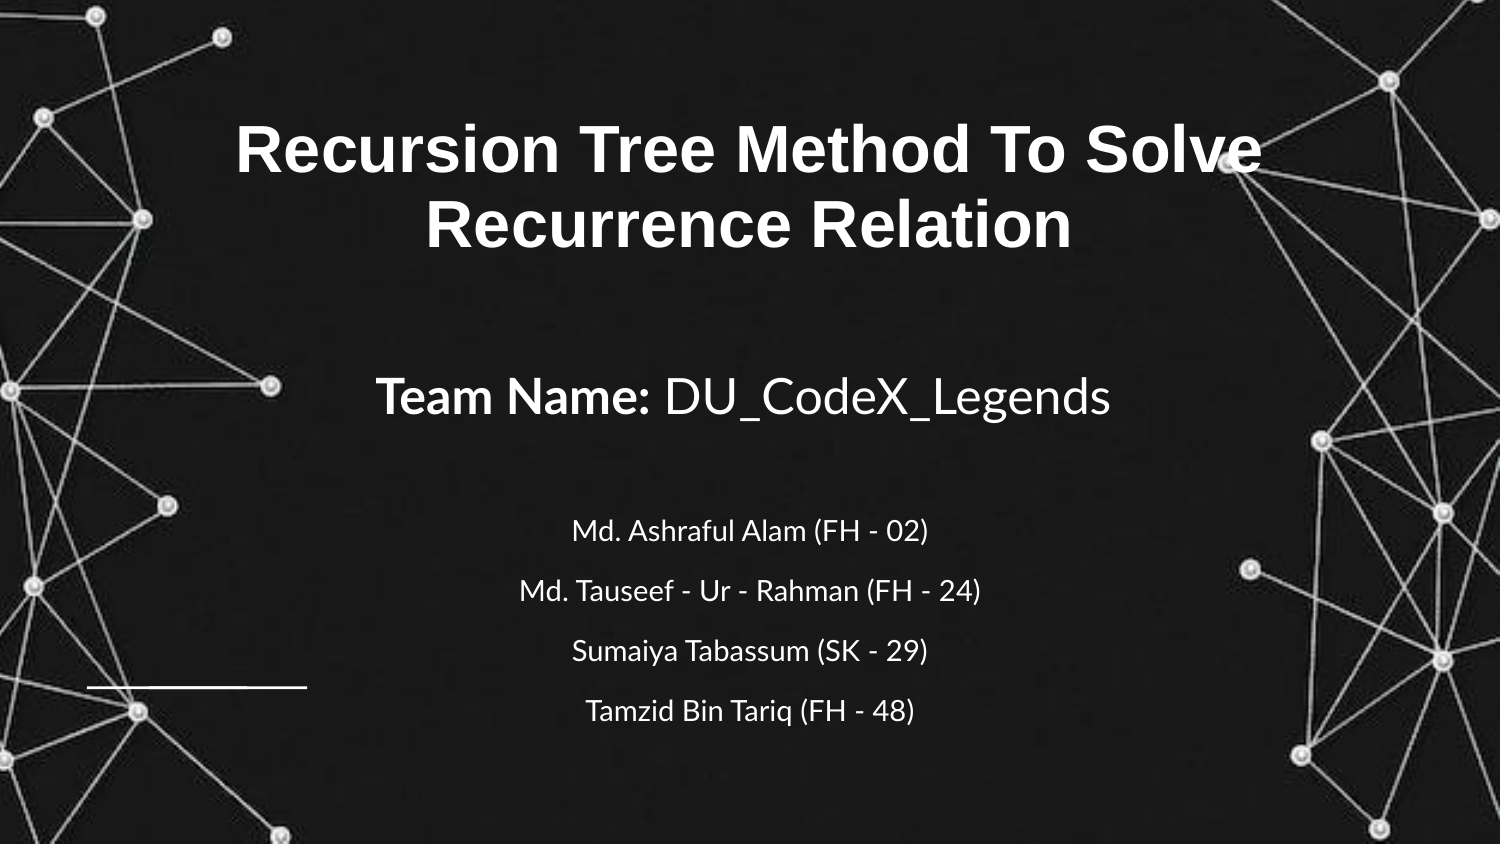

# Recursion Tree Method To Solve Recurrence Relation
Team Name: DU_CodeX_Legends
Md. Ashraful Alam (FH - 02)
Md. Tauseef - Ur - Rahman (FH - 24)
Sumaiya Tabassum (SK - 29)
Tamzid Bin Tariq (FH - 48)